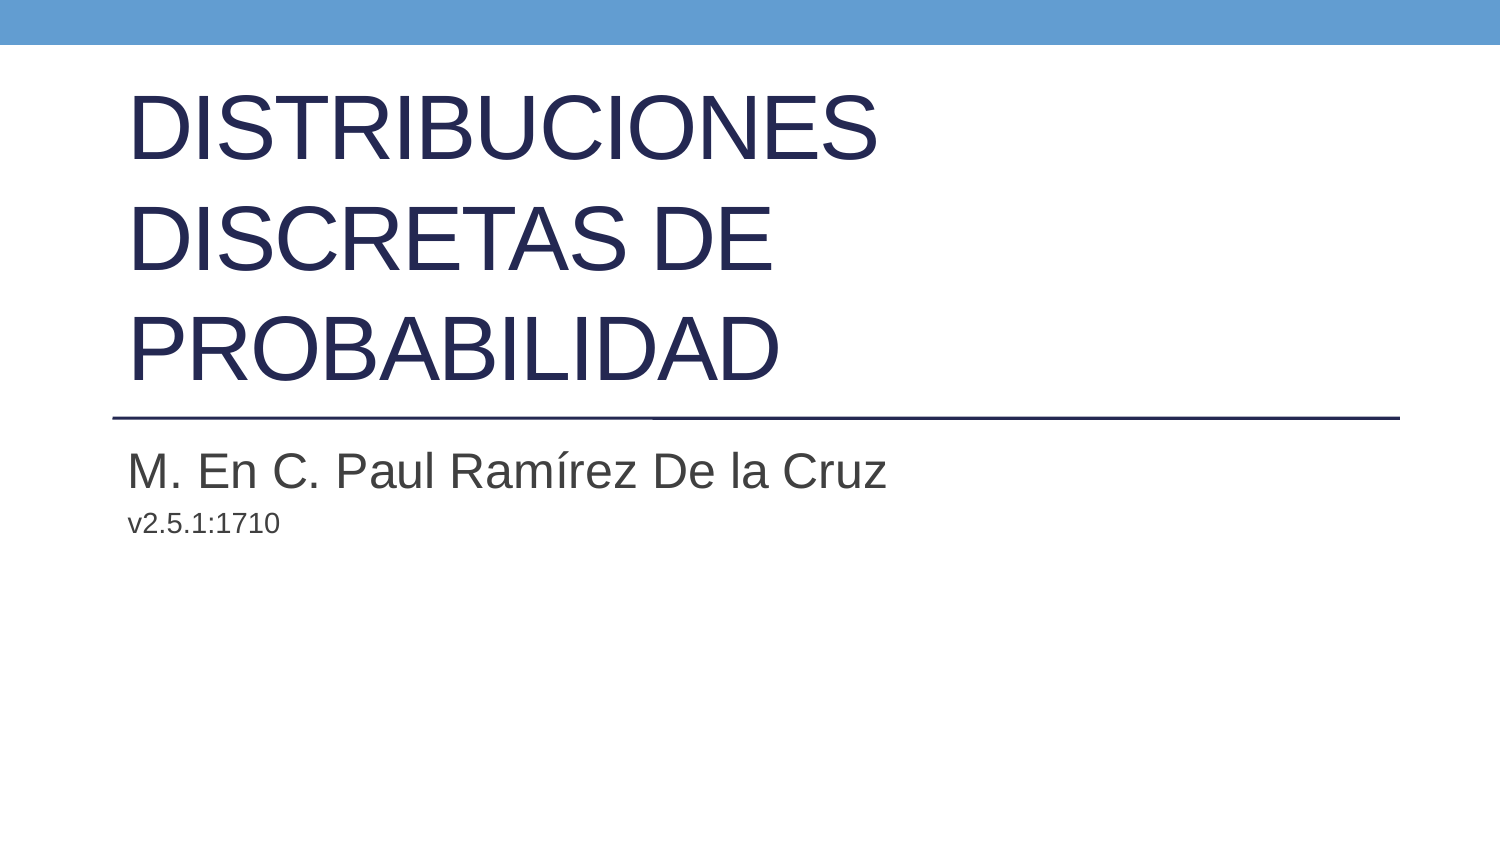

# Distribuciones DISCRETAS de Probabilidad
M. En C. Paul Ramírez De la Cruz
v2.5.1:1710